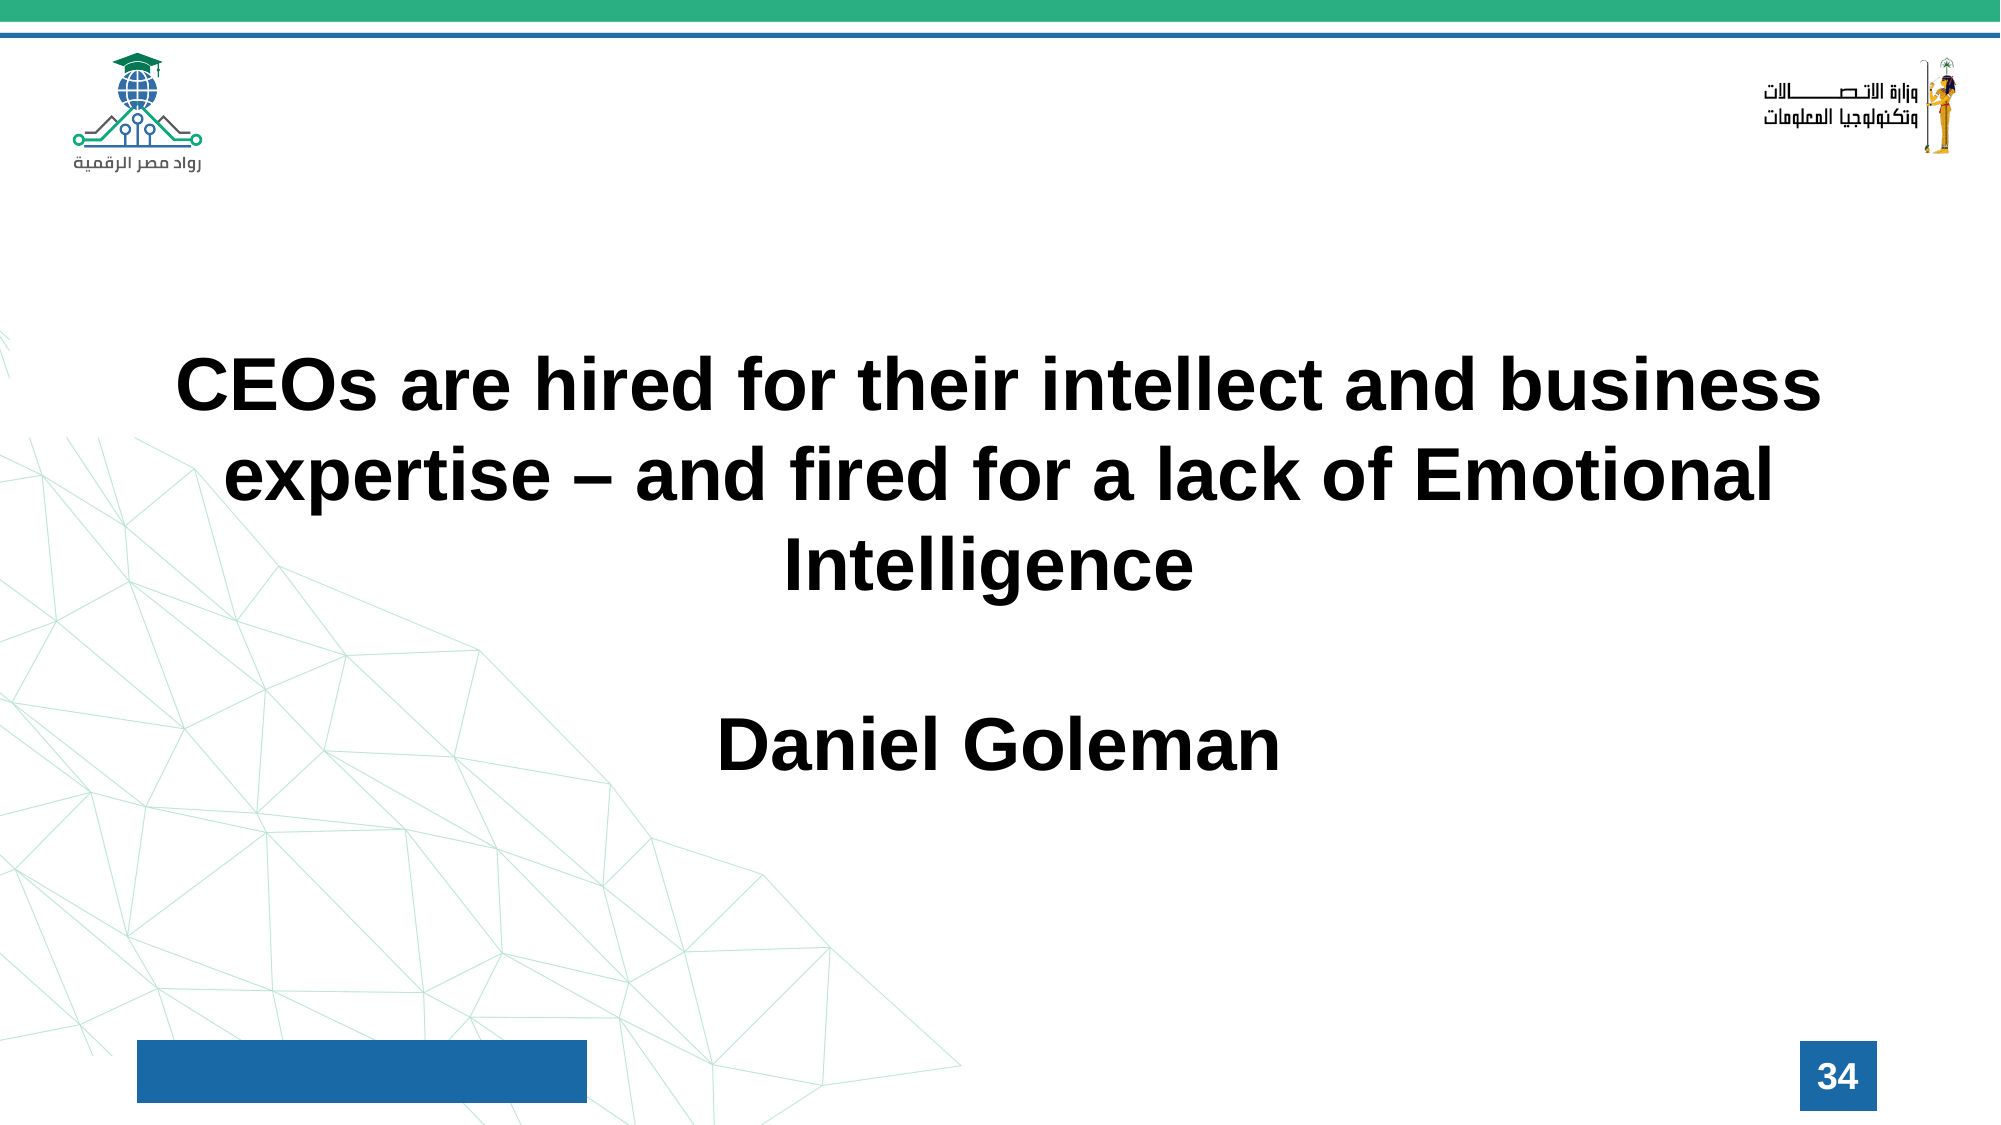

CEOs are hired for their intellect and business expertise – and fired for a lack of Emotional Intelligence

Daniel Goleman
34